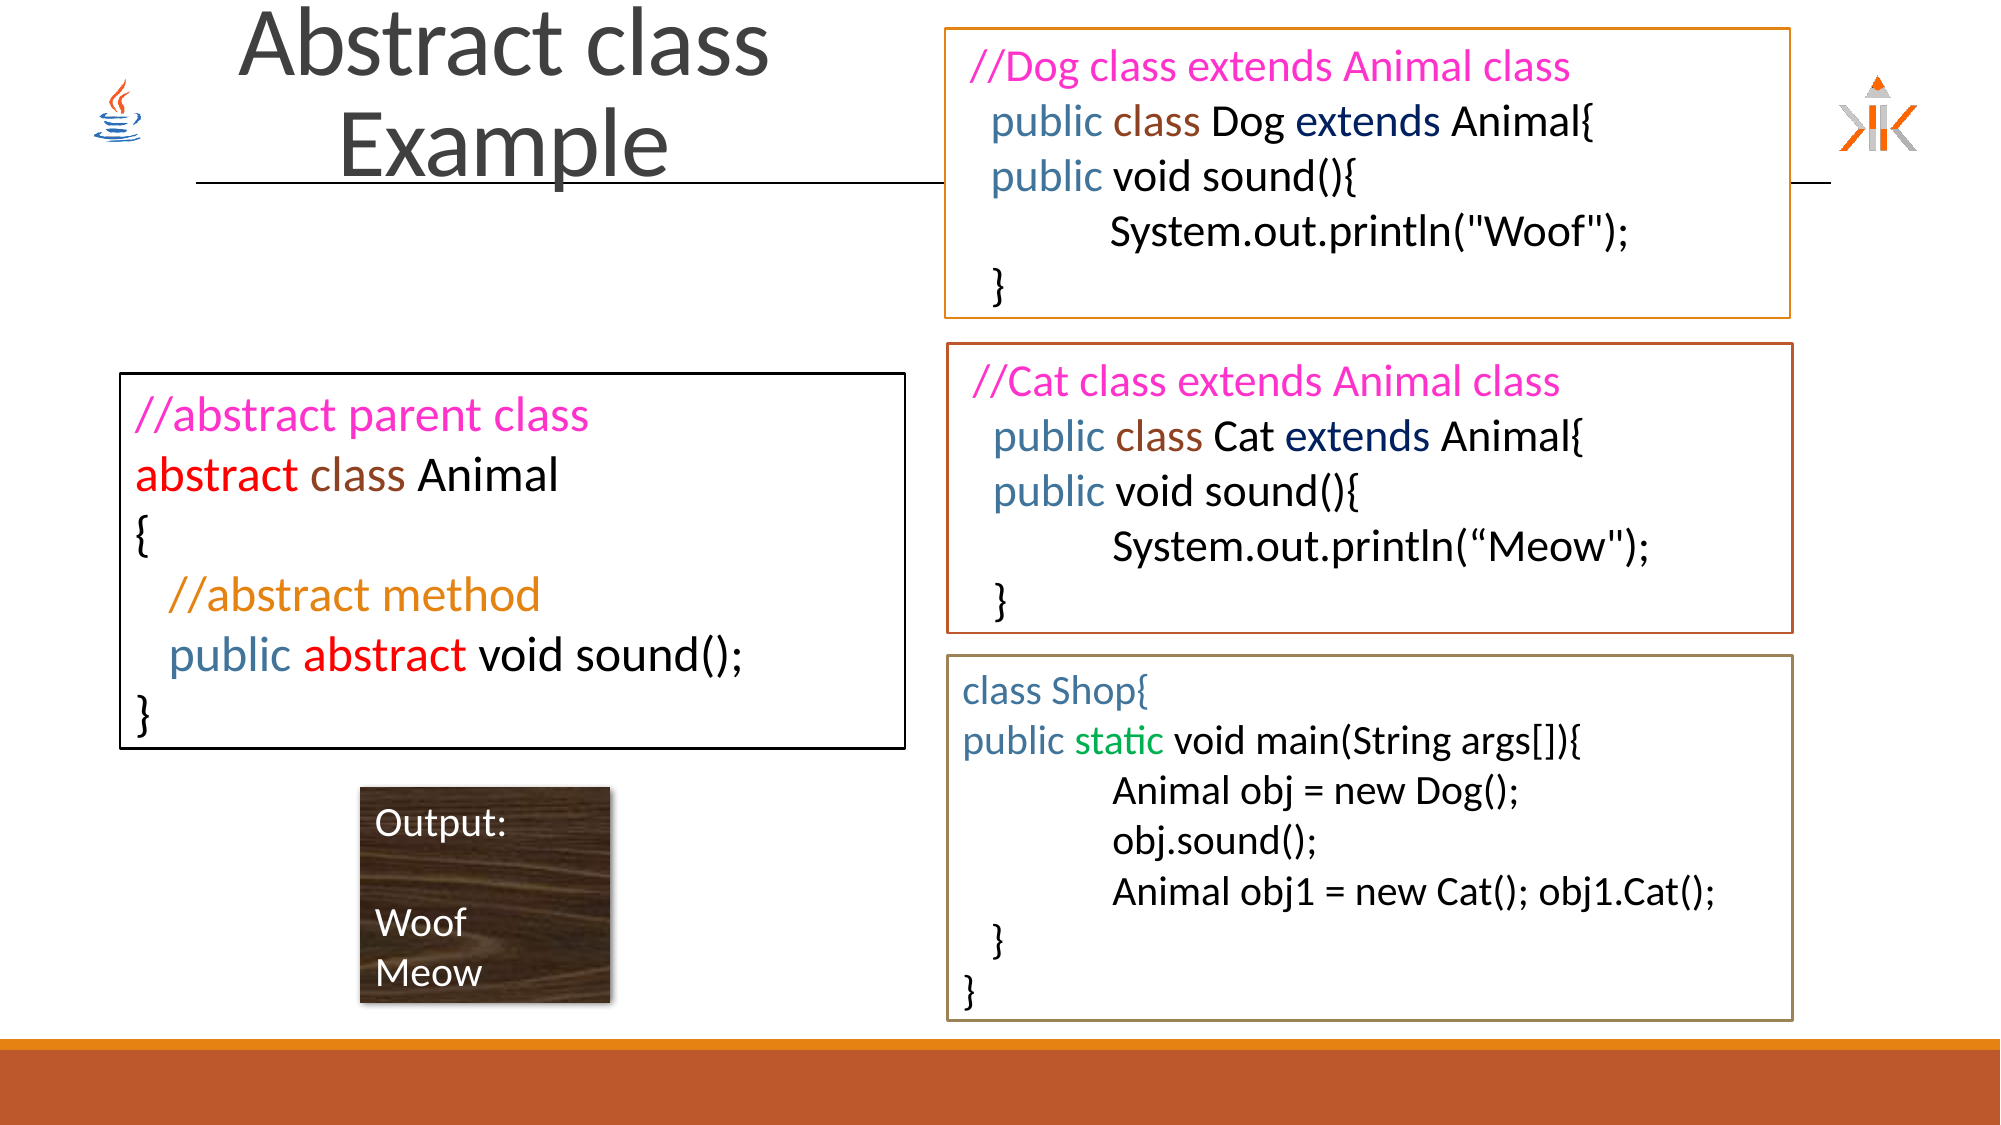

Abstract class Example
 //Dog class extends Animal class
   public class Dog extends Animal{
   public void sound(){
	System.out.println("Woof");
   }
 //Cat class extends Animal class
   public class Cat extends Animal{
   public void sound(){
	System.out.println(“Meow");
   }
//abstract parent class
abstract class Animal
{
   //abstract method
   public abstract void sound();
}
class Shop{
public static void main(String args[]){
	Animal obj = new Dog();
	obj.sound();
	Animal obj1 = new Cat(); obj1.Cat();
   }
}
Output:

Woof
Meow